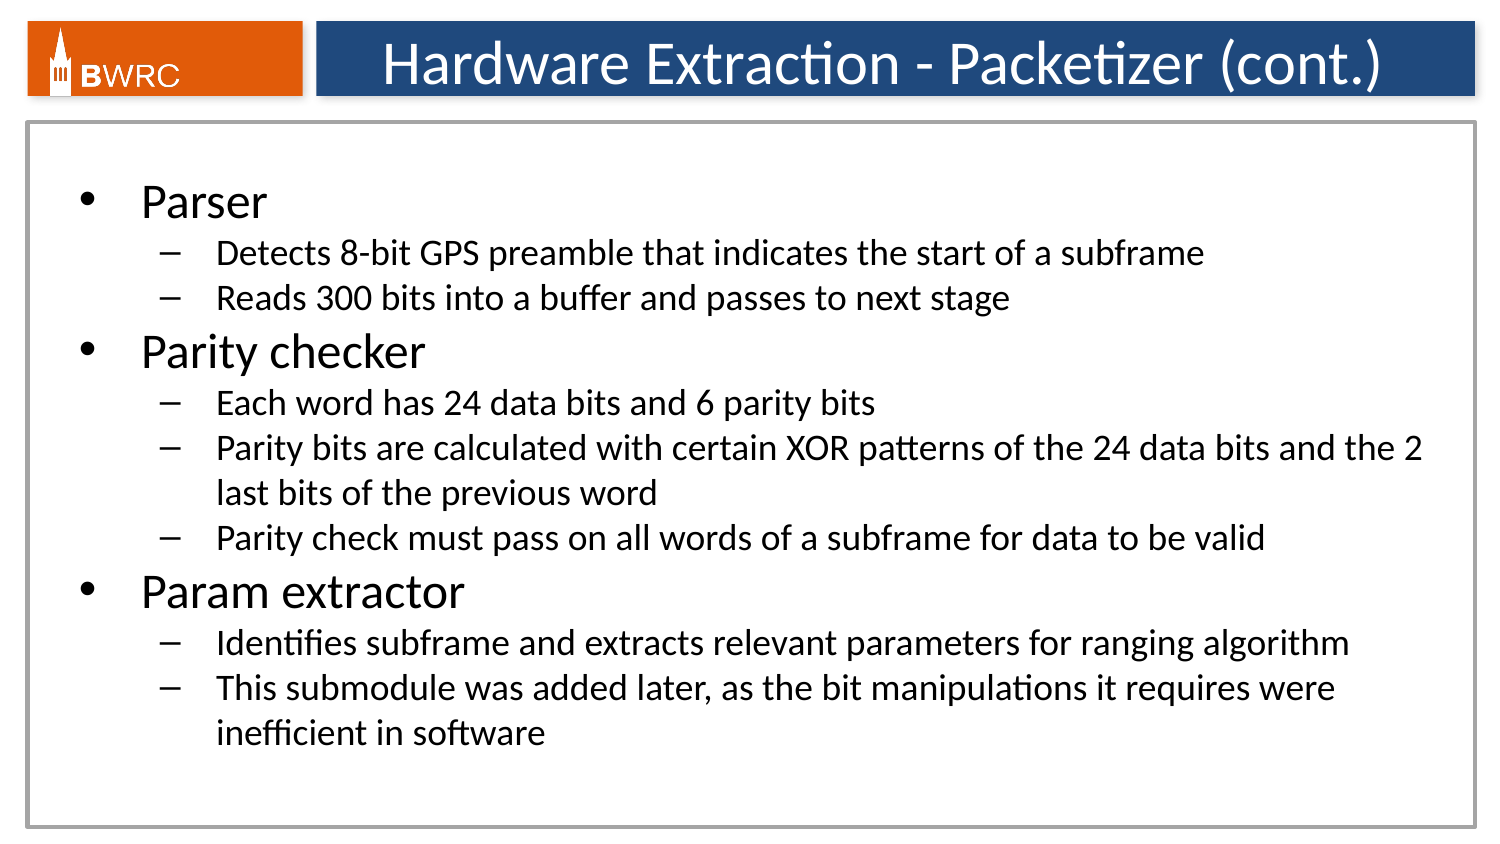

# Hardware Extraction - Packetizer (cont.)
Parser
Detects 8-bit GPS preamble that indicates the start of a subframe
Reads 300 bits into a buffer and passes to next stage
Parity checker
Each word has 24 data bits and 6 parity bits
Parity bits are calculated with certain XOR patterns of the 24 data bits and the 2 last bits of the previous word
Parity check must pass on all words of a subframe for data to be valid
Param extractor
Identifies subframe and extracts relevant parameters for ranging algorithm
This submodule was added later, as the bit manipulations it requires were inefficient in software